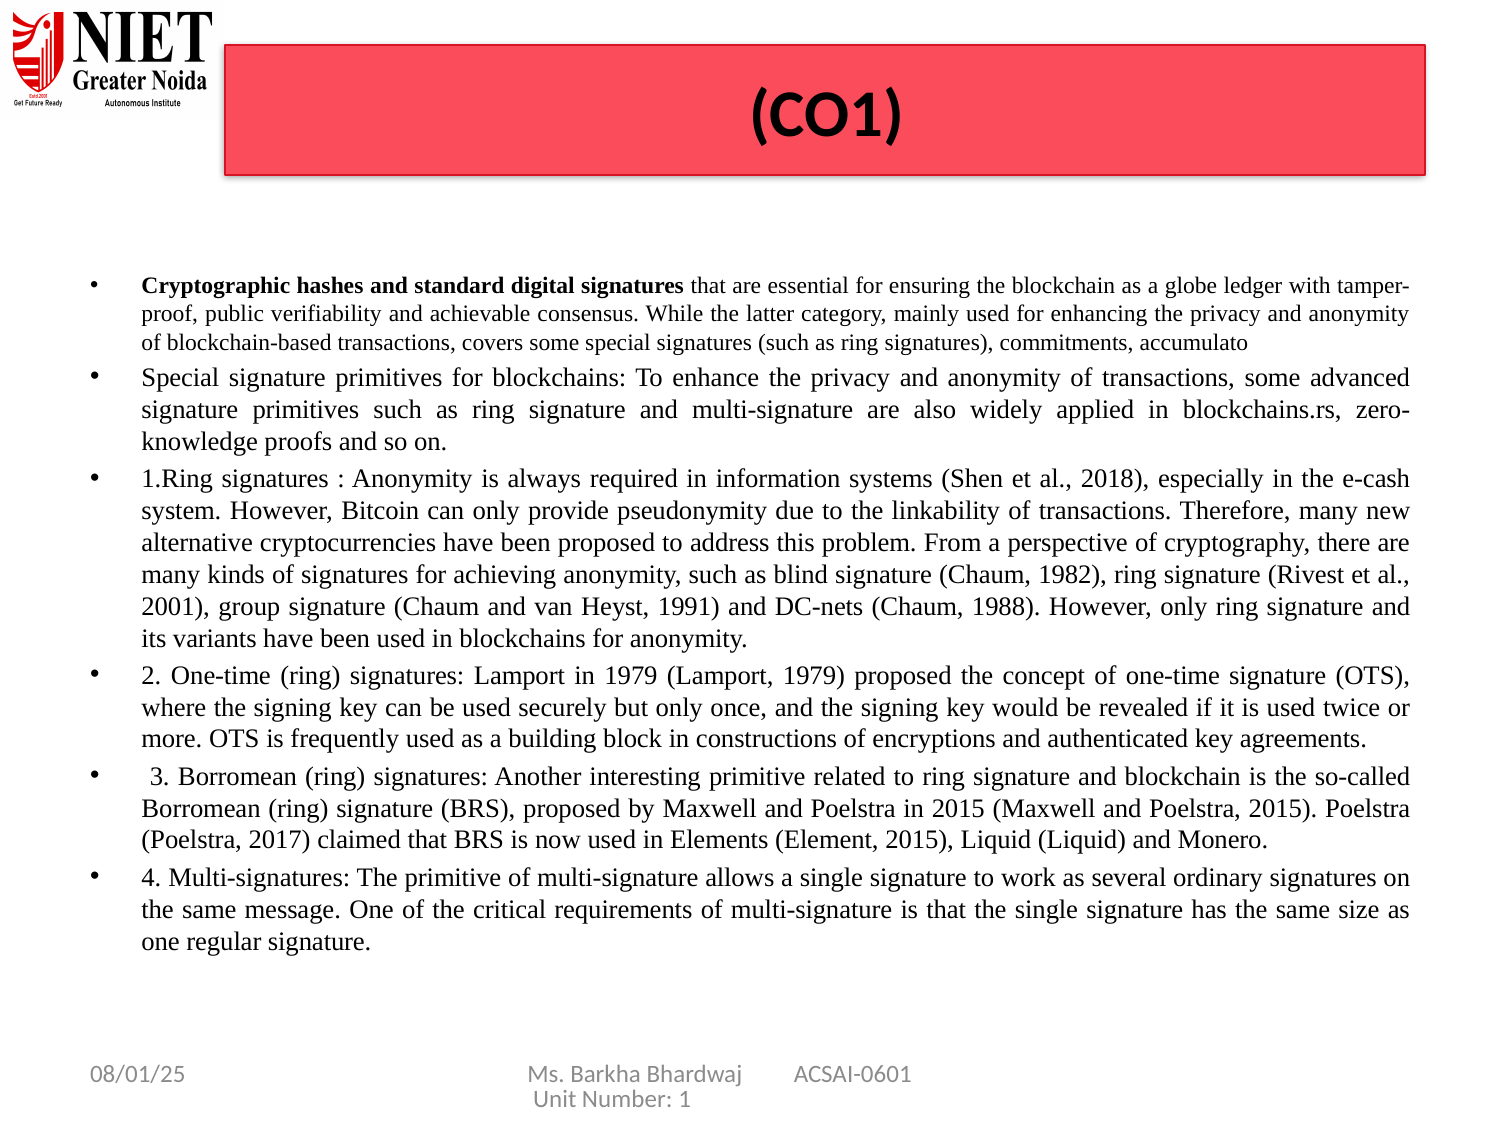

# (CO1)
Cryptographic hashes and standard digital signatures that are essential for ensuring the blockchain as a globe ledger with tamper-proof, public verifiability and achievable consensus. While the latter category, mainly used for enhancing the privacy and anonymity of blockchain-based transactions, covers some special signatures (such as ring signatures), commitments, accumulato
Special signature primitives for blockchains: To enhance the privacy and anonymity of transactions, some advanced signature primitives such as ring signature and multi-signature are also widely applied in blockchains.rs, zero-knowledge proofs and so on.
1.Ring signatures : Anonymity is always required in information systems (Shen et al., 2018), especially in the e-cash system. However, Bitcoin can only provide pseudonymity due to the linkability of transactions. Therefore, many new alternative cryptocurrencies have been proposed to address this problem. From a perspective of cryptography, there are many kinds of signatures for achieving anonymity, such as blind signature (Chaum, 1982), ring signature (Rivest et al., 2001), group signature (Chaum and van Heyst, 1991) and DC-nets (Chaum, 1988). However, only ring signature and its variants have been used in blockchains for anonymity.
2. One-time (ring) signatures: Lamport in 1979 (Lamport, 1979) proposed the concept of one-time signature (OTS), where the signing key can be used securely but only once, and the signing key would be revealed if it is used twice or more. OTS is frequently used as a building block in constructions of encryptions and authenticated key agreements.
 3. Borromean (ring) signatures: Another interesting primitive related to ring signature and blockchain is the so-called Borromean (ring) signature (BRS), proposed by Maxwell and Poelstra in 2015 (Maxwell and Poelstra, 2015). Poelstra (Poelstra, 2017) claimed that BRS is now used in Elements (Element, 2015), Liquid (Liquid) and Monero.
4. Multi-signatures: The primitive of multi-signature allows a single signature to work as several ordinary signatures on the same message. One of the critical requirements of multi-signature is that the single signature has the same size as one regular signature.
08/01/25
Ms. Barkha Bhardwaj         ACSAI-0601           Unit Number: 1